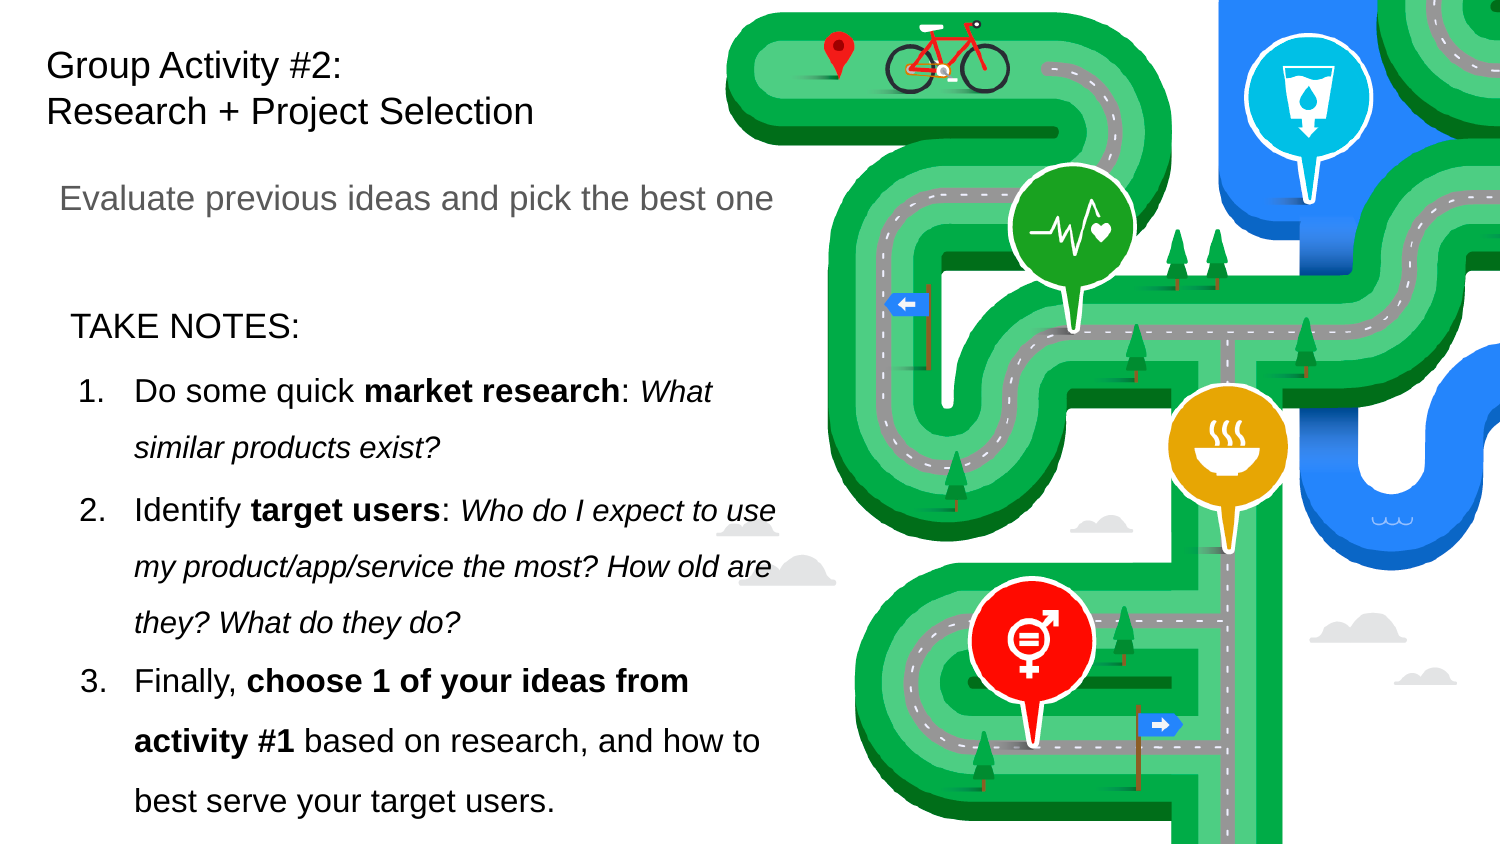

# Group Activity #2:
Research + Project Selection

Evaluate previous ideas and pick the best one
TAKE NOTES:
Do some quick market research: What similar products exist?
Identify target users: Who do I expect to use my product/app/service the most? How old are they? What do they do?
Finally, choose 1 of your ideas from activity #1 based on research, and how to best serve your target users.